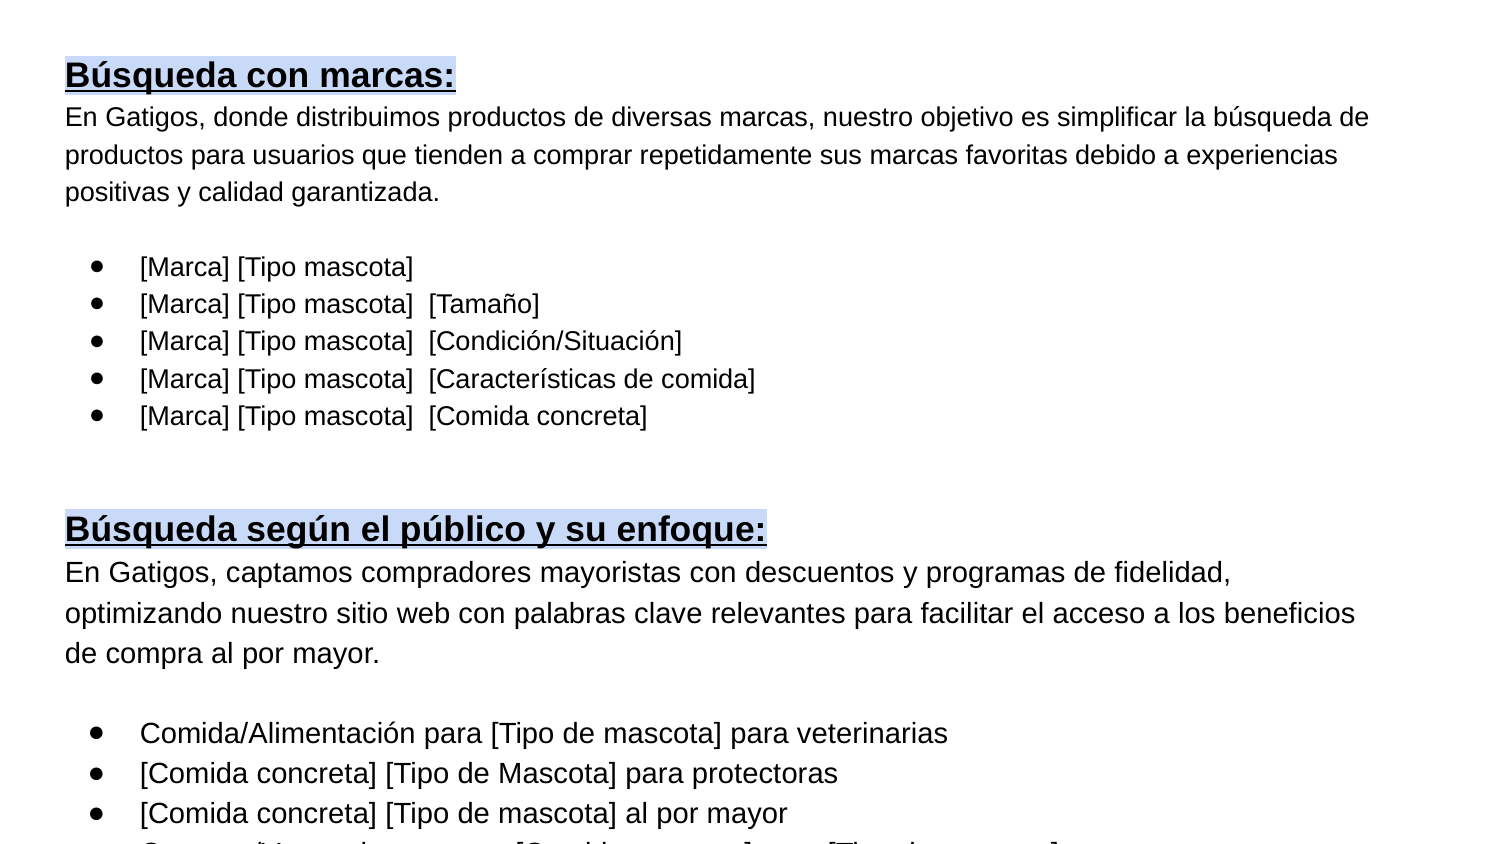

Búsqueda con marcas:
En Gatigos, donde distribuimos productos de diversas marcas, nuestro objetivo es simplificar la búsqueda de productos para usuarios que tienden a comprar repetidamente sus marcas favoritas debido a experiencias positivas y calidad garantizada.

[Marca] [Tipo mascota]
[Marca] [Tipo mascota]  [Tamaño]
[Marca] [Tipo mascota]  [Condición/Situación]
[Marca] [Tipo mascota]  [Características de comida]
[Marca] [Tipo mascota]  [Comida concreta]

Búsqueda según el público y su enfoque:
En Gatigos, captamos compradores mayoristas con descuentos y programas de fidelidad, optimizando nuestro sitio web con palabras clave relevantes para facilitar el acceso a los beneficios de compra al por mayor.

Comida/Alimentación para [Tipo de mascota] para veterinarias
[Comida concreta] [Tipo de Mascota] para protectoras
[Comida concreta] [Tipo de mascota] al por mayor
Comprar/Venta al por mayor [Comida concreta] para [Tipo de mascota]